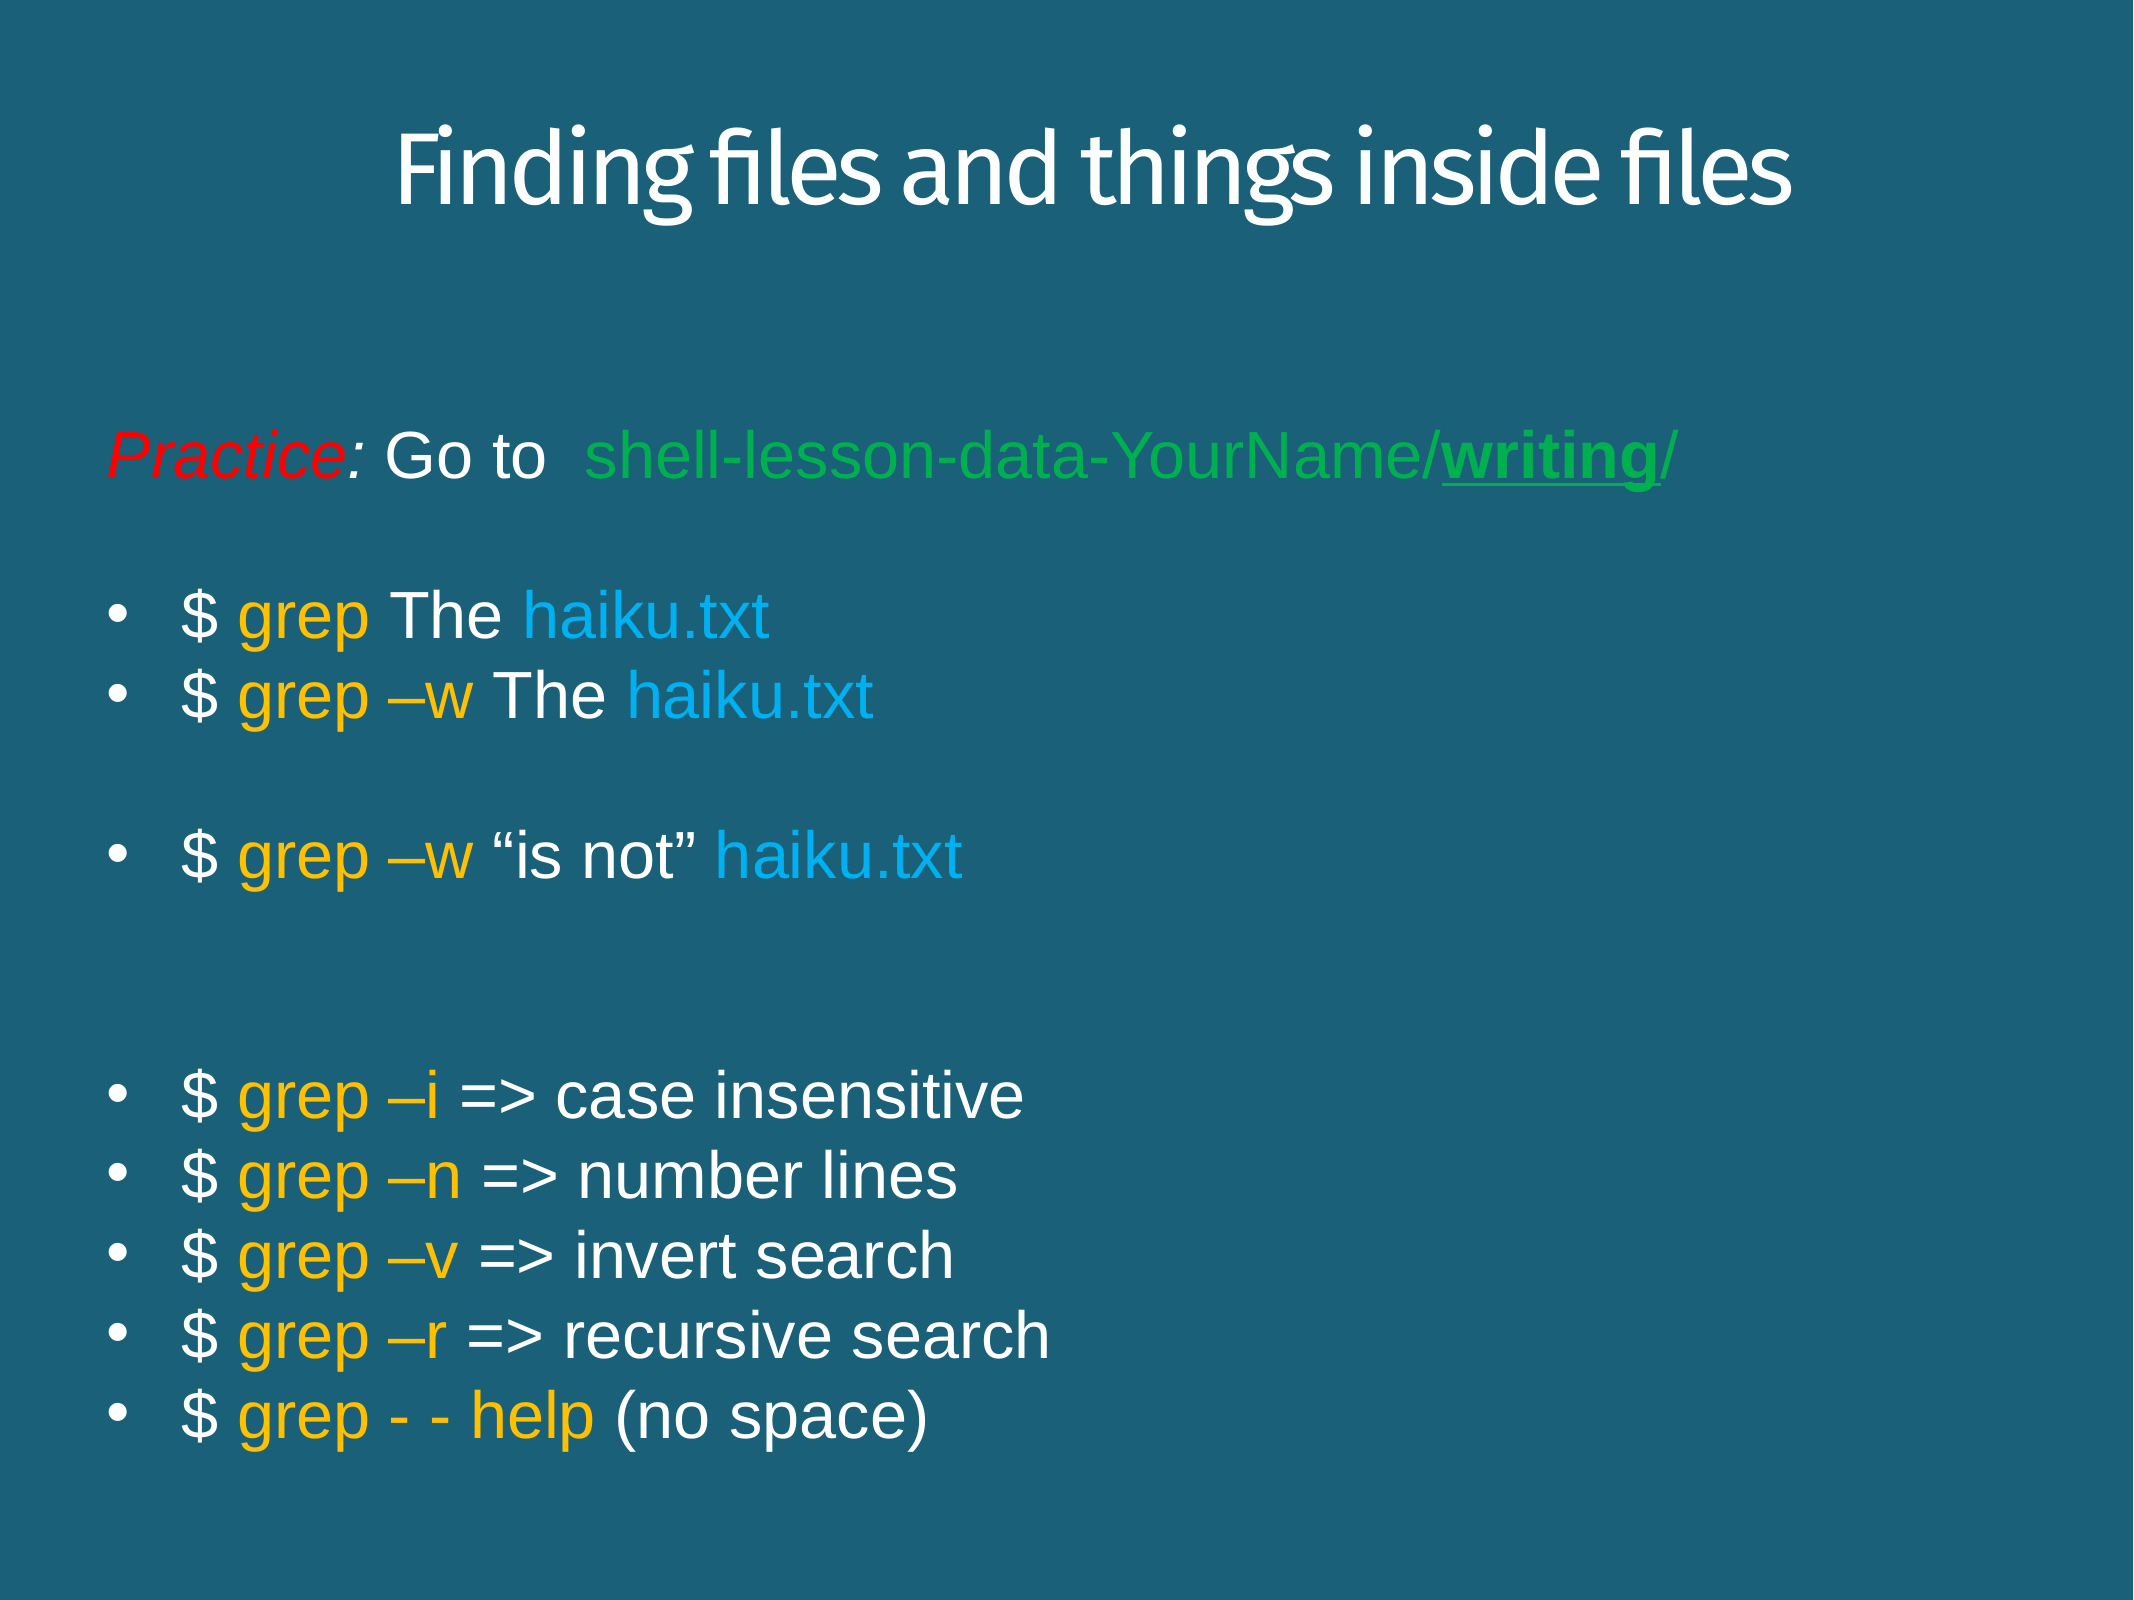

Finding files and things inside files

Practice: Go to  shell-lesson-data-YourName/writing/

$ grep The haiku.txt
$ grep –w The haiku.txt

$ grep –w “is not” haiku.txt

$ grep –i => case insensitive
$ grep –n => number lines
$ grep –v => invert search
$ grep –r => recursive search
$ grep - - help (no space)